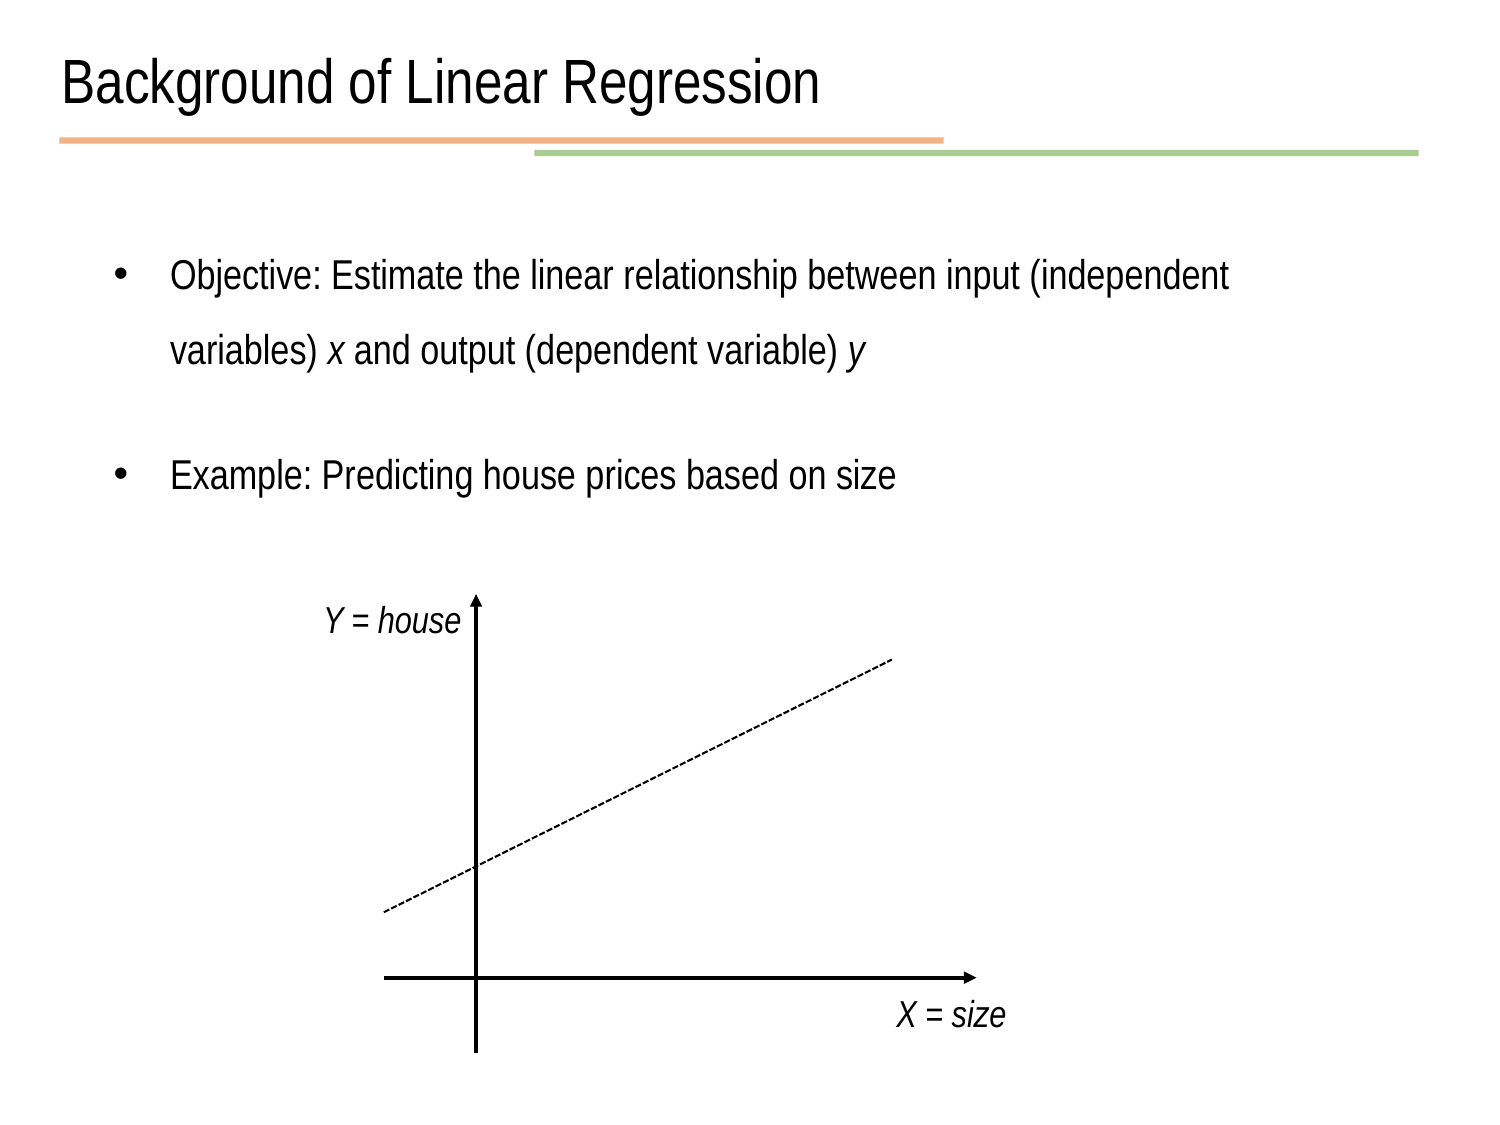

Background of Linear Regression
Objective: Estimate the linear relationship between input (independent variables) x and output (dependent variable) y

Example: Predicting house prices based on size
Y = house
X = size